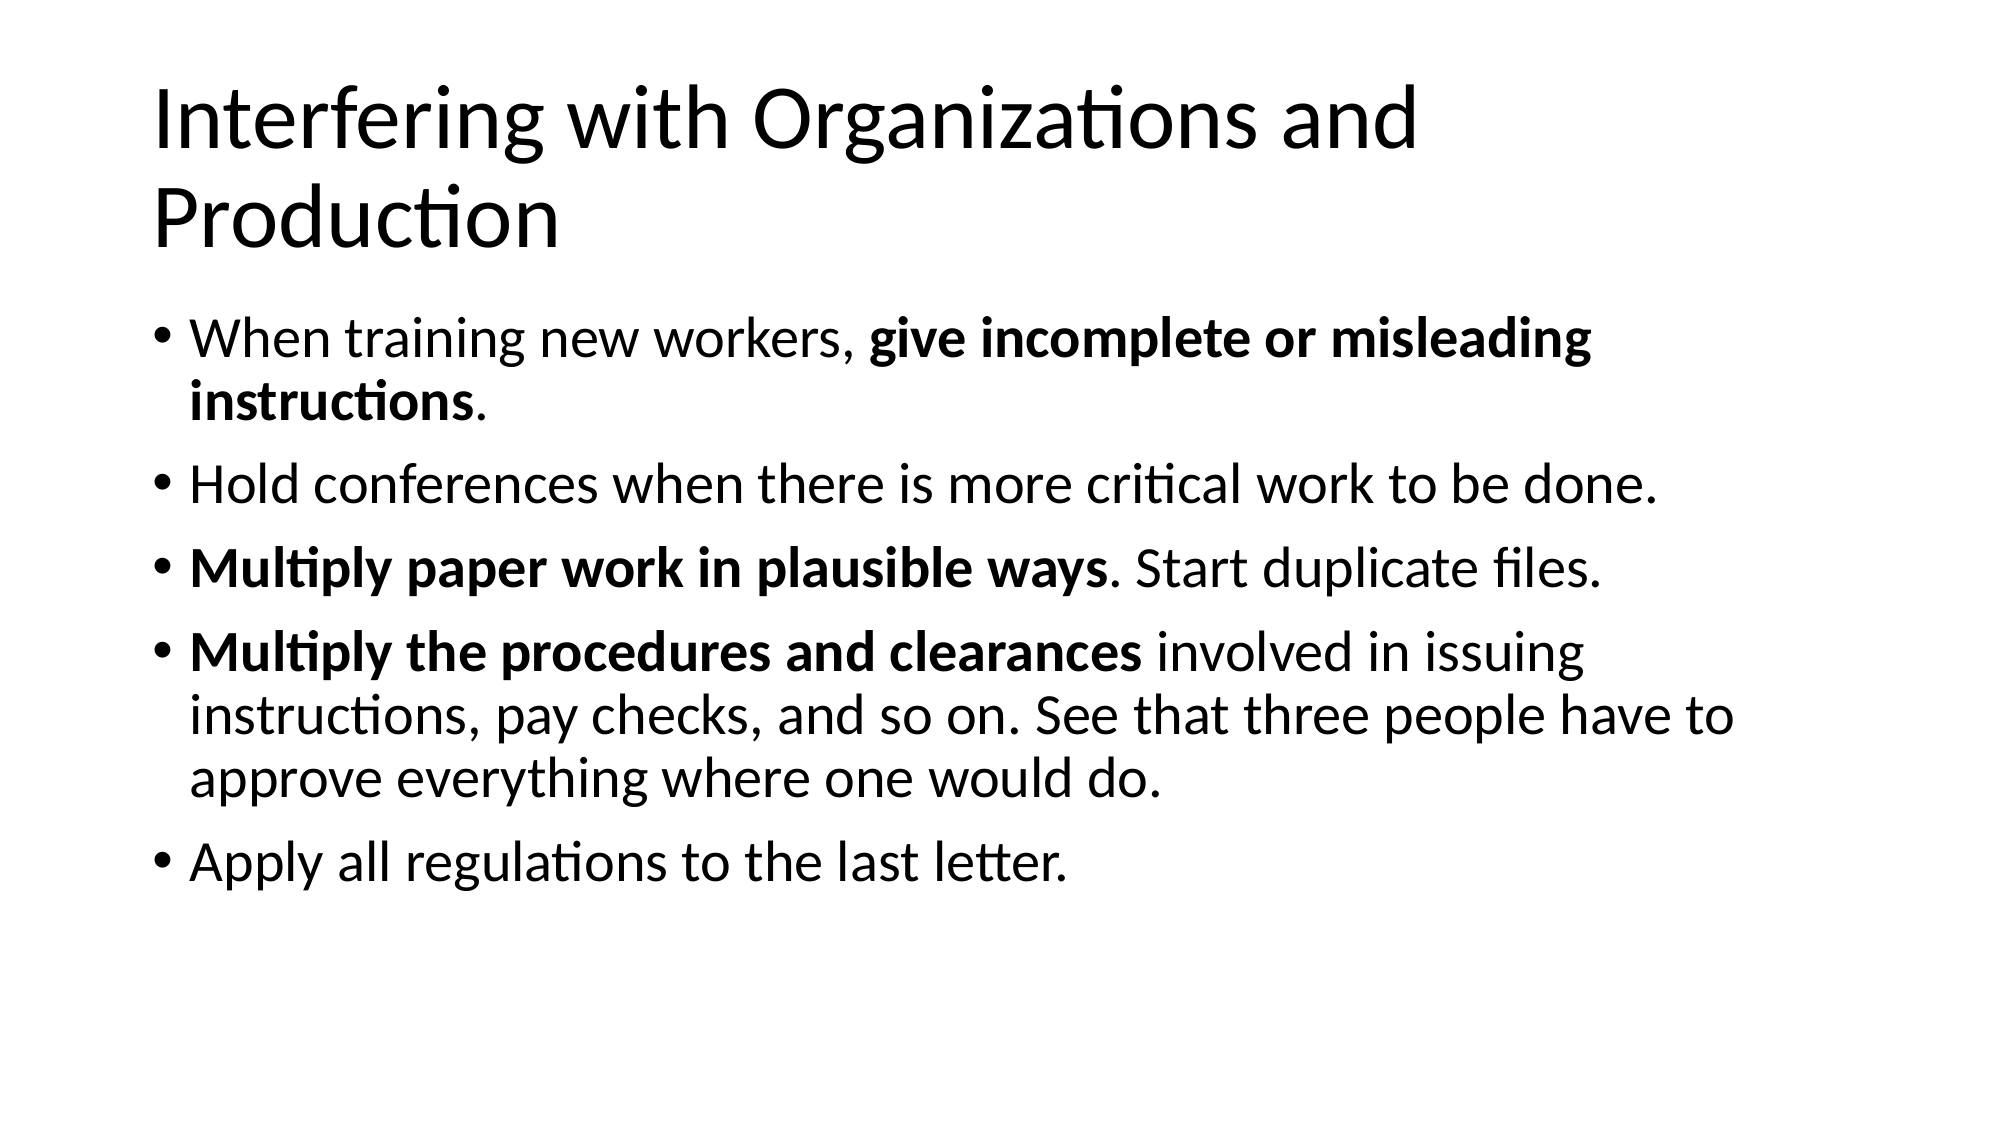

# Interfering with Organizations and Production
When training new workers, give incomplete or misleading instructions.
Hold conferences when there is more critical work to be done.
Multiply paper work in plausible ways. Start duplicate files.
Multiply the procedures and clearances involved in issuing instructions, pay checks, and so on. See that three people have to approve everything where one would do.
Apply all regulations to the last letter.